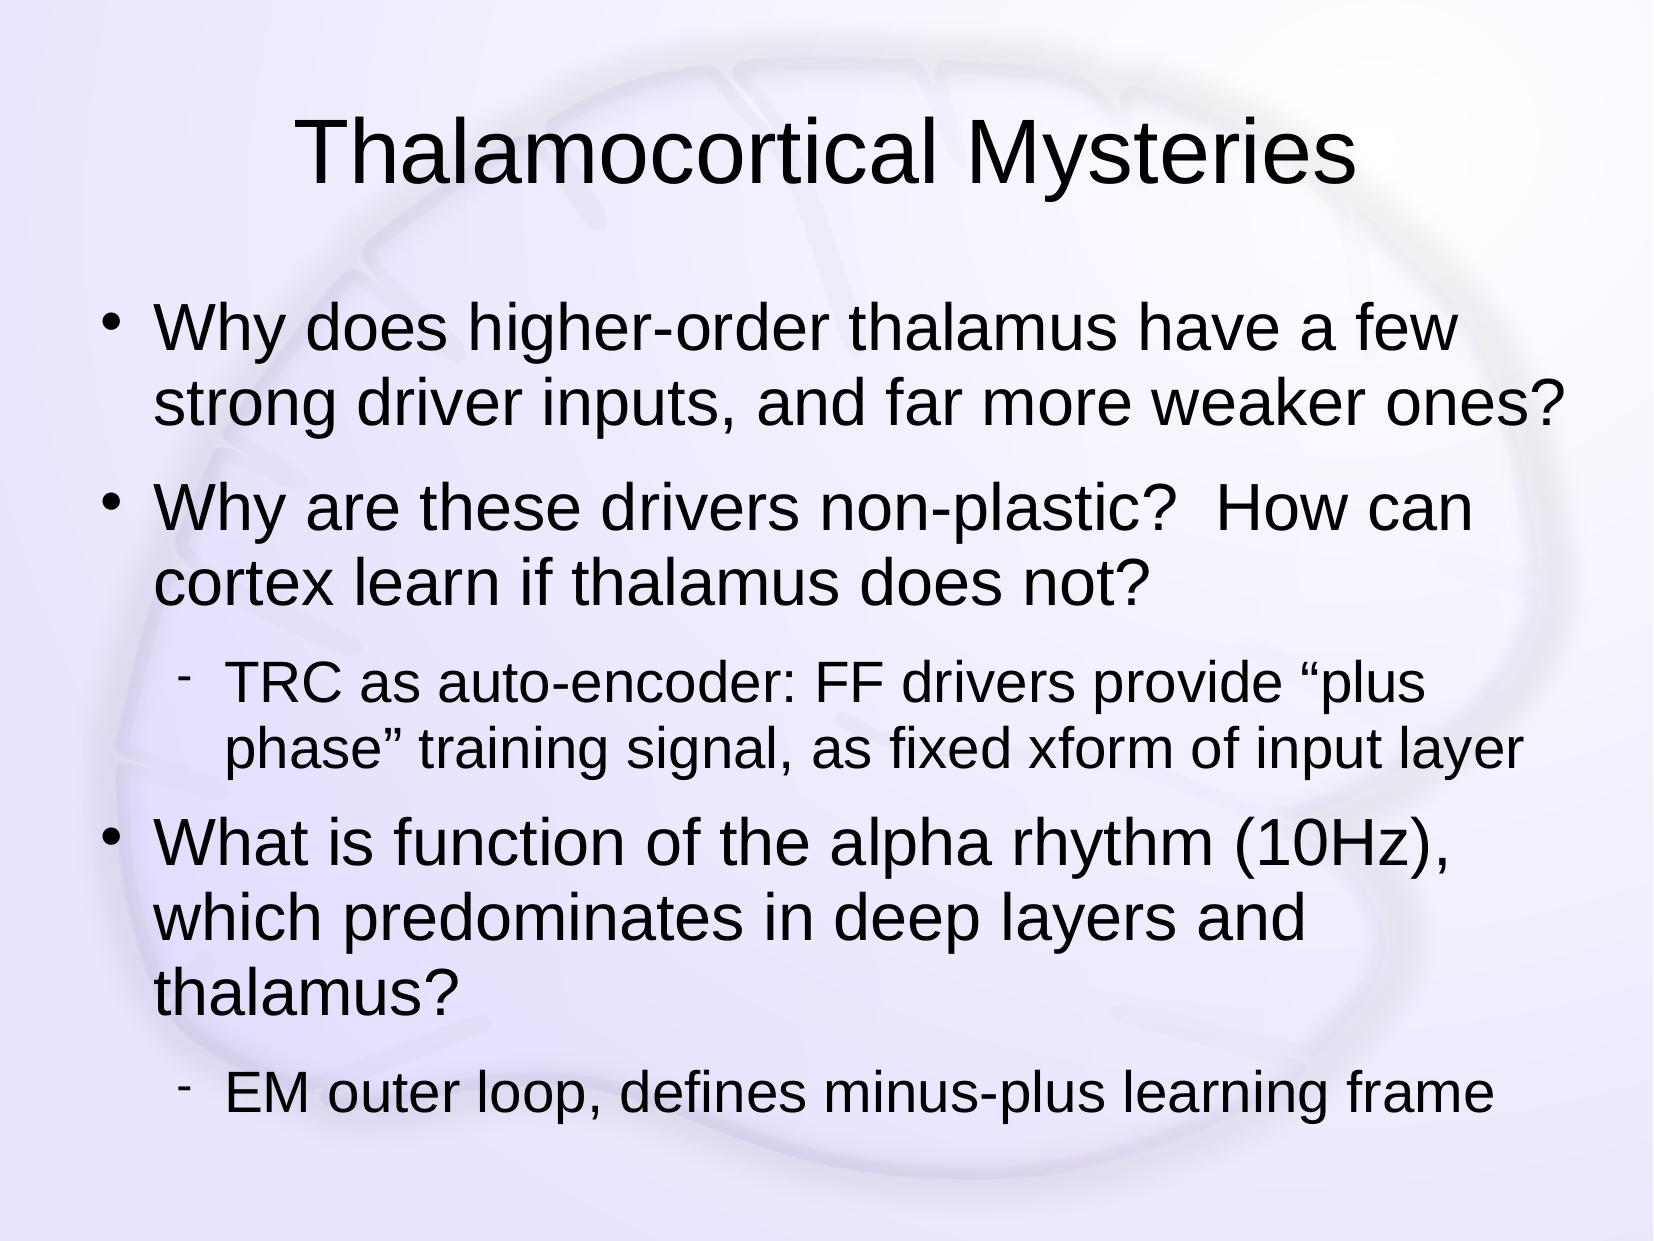

# Thalamocortical Mysteries
Why does higher-order thalamus have a few strong driver inputs, and far more weaker ones?
Why are these drivers non-plastic?  How can cortex learn if thalamus does not?
TRC as auto-encoder: FF drivers provide “plus phase” training signal, as fixed xform of input layer
What is function of the alpha rhythm (10Hz), which predominates in deep layers and thalamus?
EM outer loop, defines minus-plus learning frame